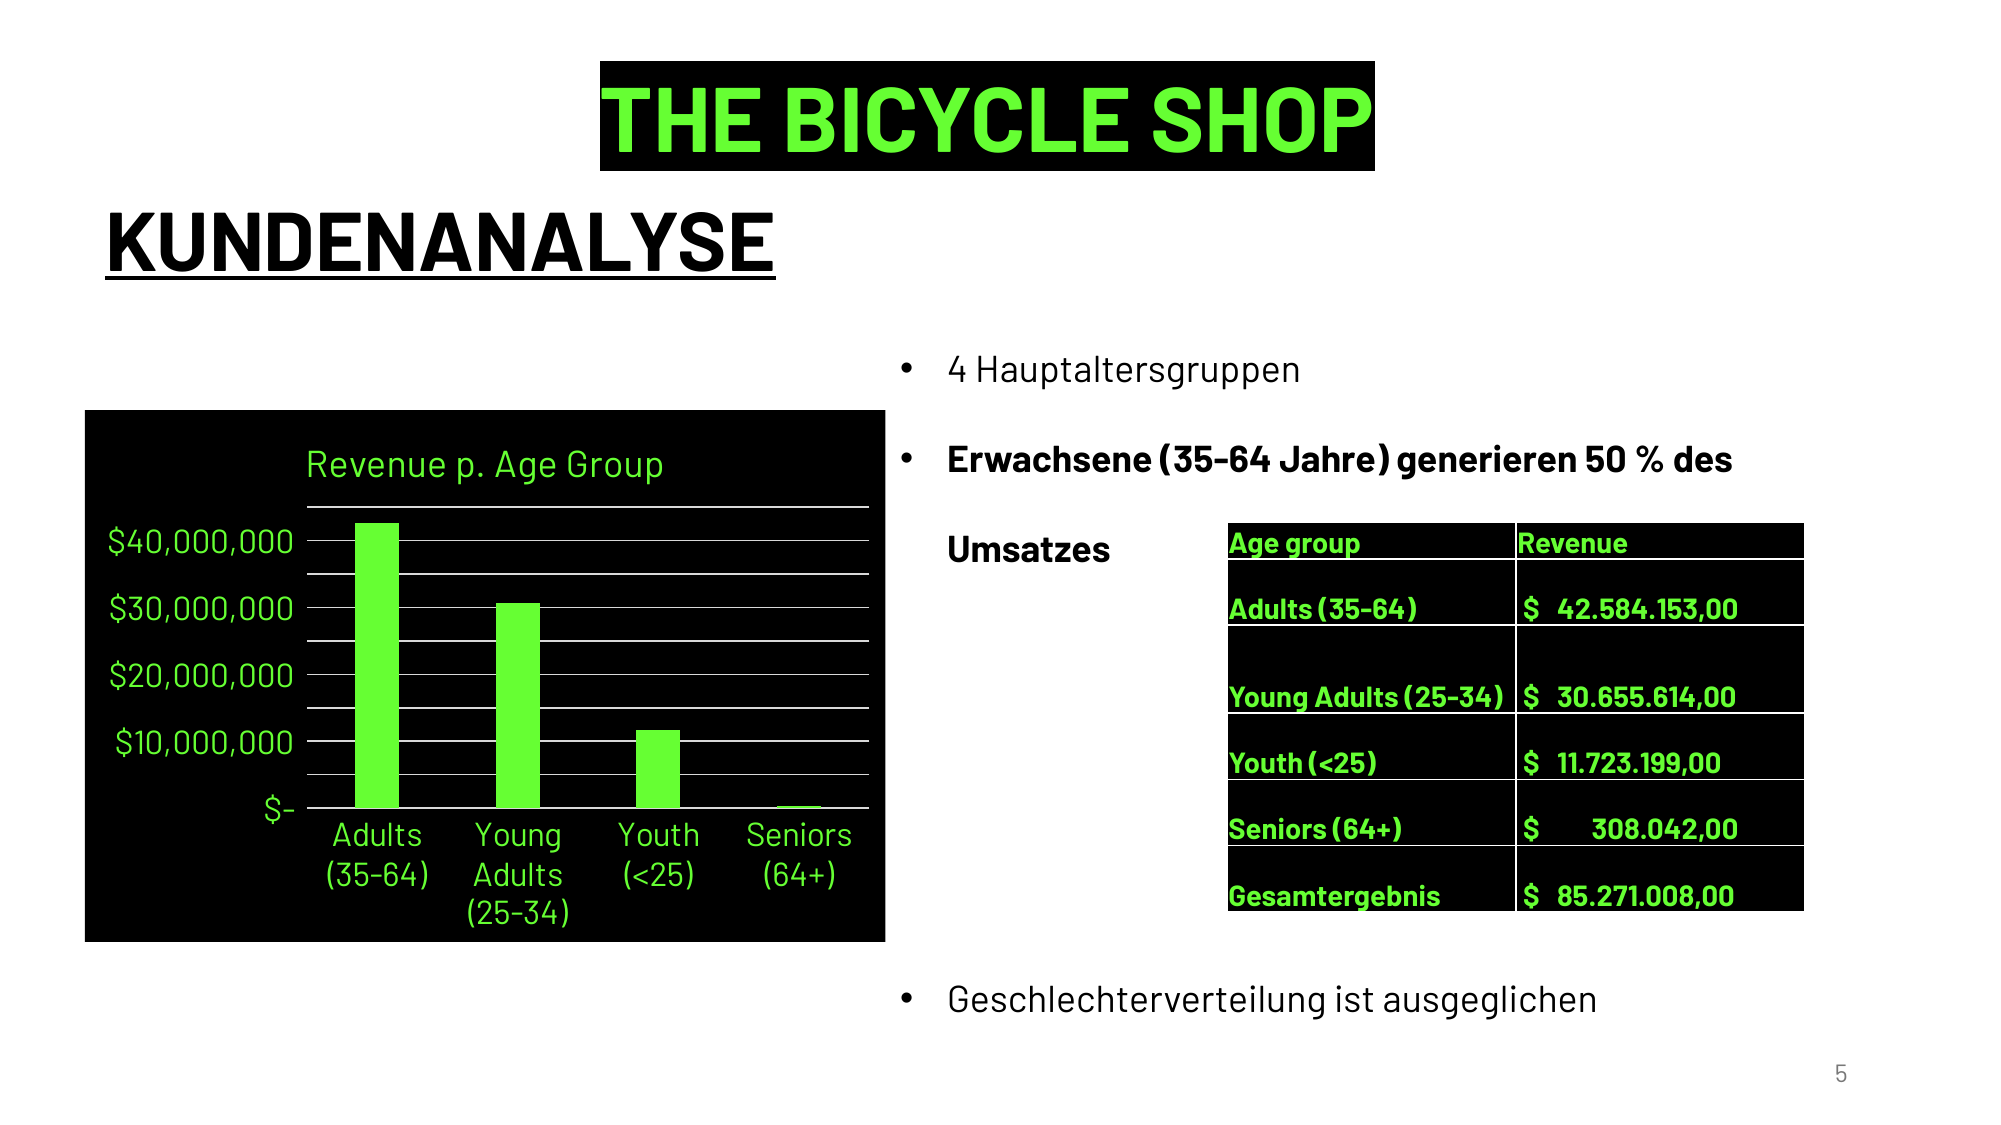

THE BICYCLE SHOP
KUNDENANALYSE
4 Hauptaltersgruppen
Erwachsene (35-64 Jahre) generieren 50 % des Umsatzes

Geschlechterverteilung ist ausgeglichen

### Chart: Revenue p. Age Group

| Category | Ergebnis |
|---|---|
| Adults (35-64) | 42584153.0 |
| Young Adults (25-34) | 30655614.0 |
| Youth (<25) | 11723199.0 |
| Seniors (64+) | 308042.0 |
| Age group | Revenue |
| --- | --- |
| Adults (35-64) | $ 42.584.153,00 |
| Young Adults (25-34) | $ 30.655.614,00 |
| Youth (<25) | $ 11.723.199,00 |
| Seniors (64+) | $ 308.042,00 |
| Gesamtergebnis | $ 85.271.008,00 |
5